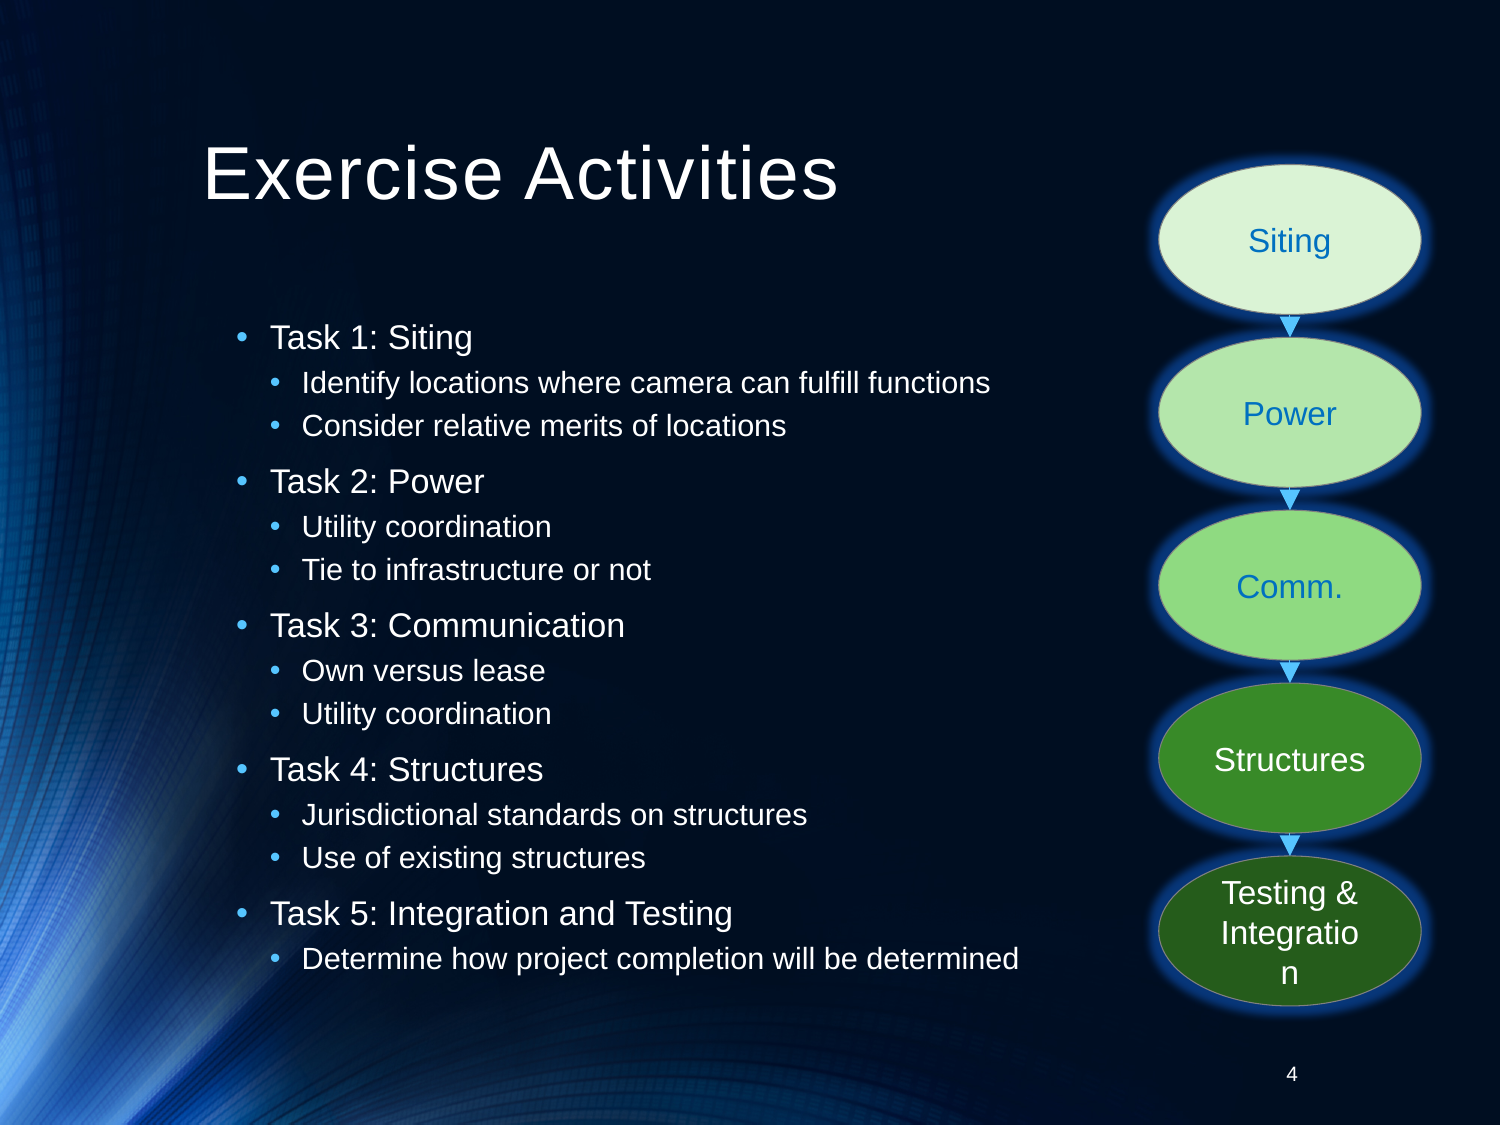

# Exercise Activities
Siting
Task 1: Siting
Identify locations where camera can fulfill functions
Consider relative merits of locations
Task 2: Power
Utility coordination
Tie to infrastructure or not
Task 3: Communication
Own versus lease
Utility coordination
Task 4: Structures
Jurisdictional standards on structures
Use of existing structures
Task 5: Integration and Testing
Determine how project completion will be determined
Power
Comm.
Structures
Testing & Integration
4